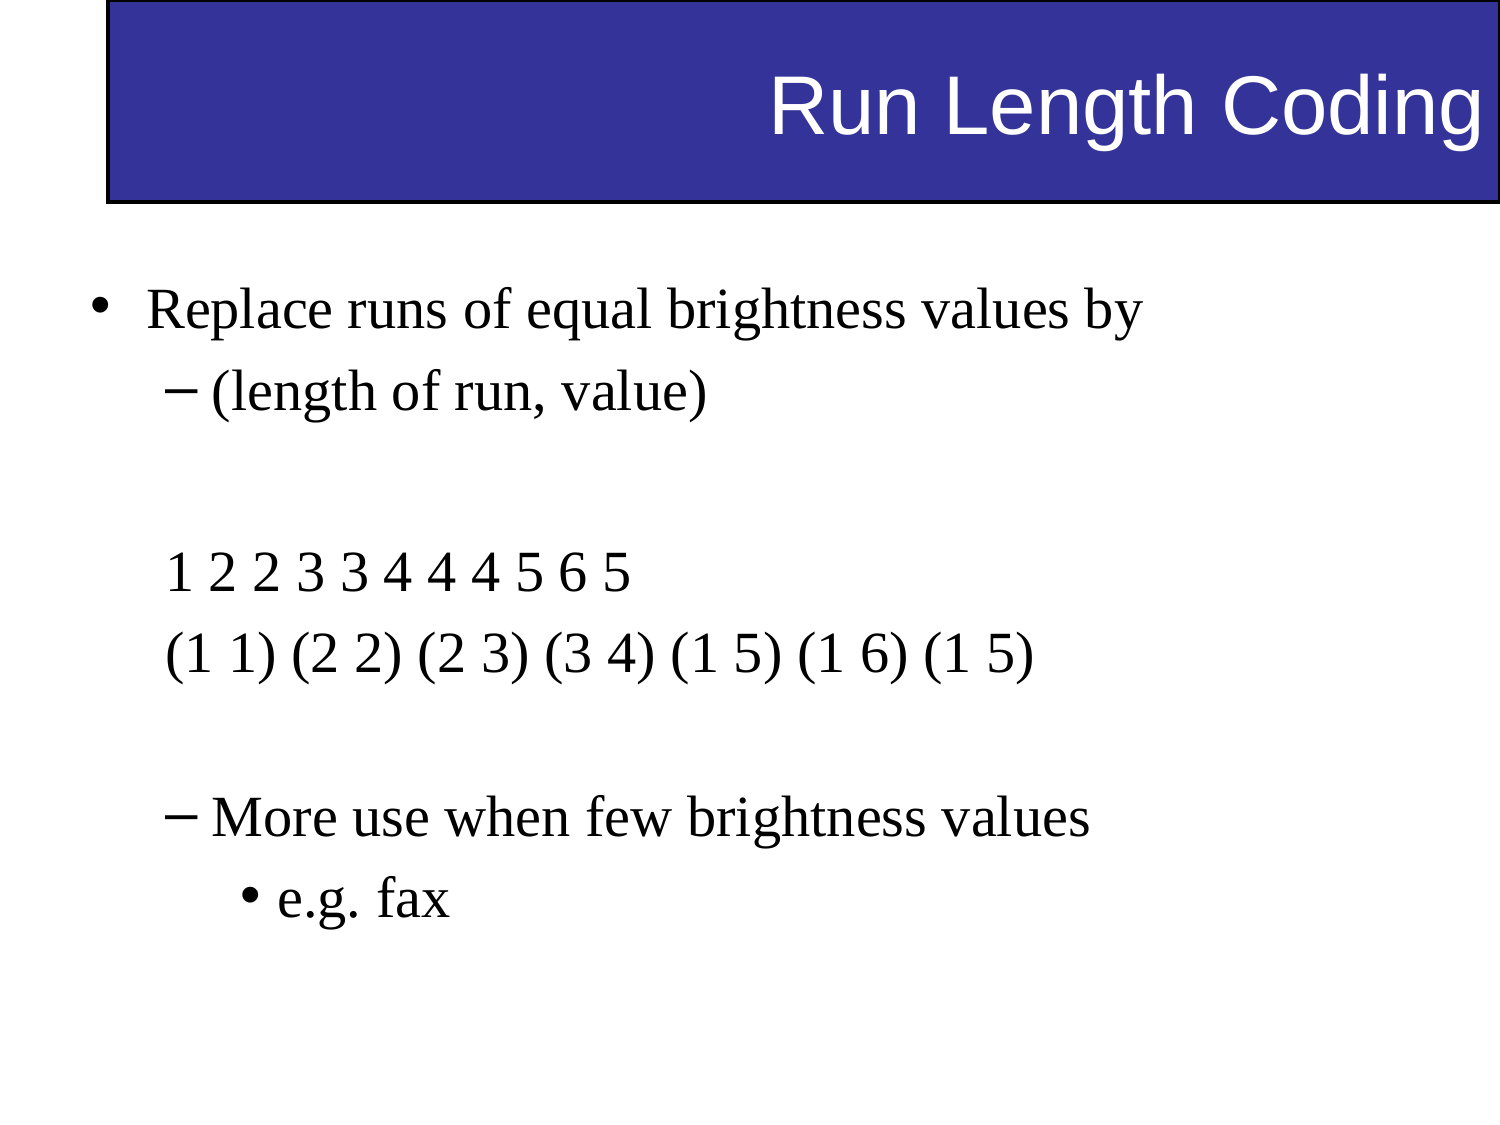

Run Length Coding
Replace runs of equal brightness values by
(length of run, value)

1 2 2 3 3 4 4 4 5 6 5
(1 1) (2 2) (2 3) (3 4) (1 5) (1 6) (1 5)

More use when few brightness values
e.g. fax